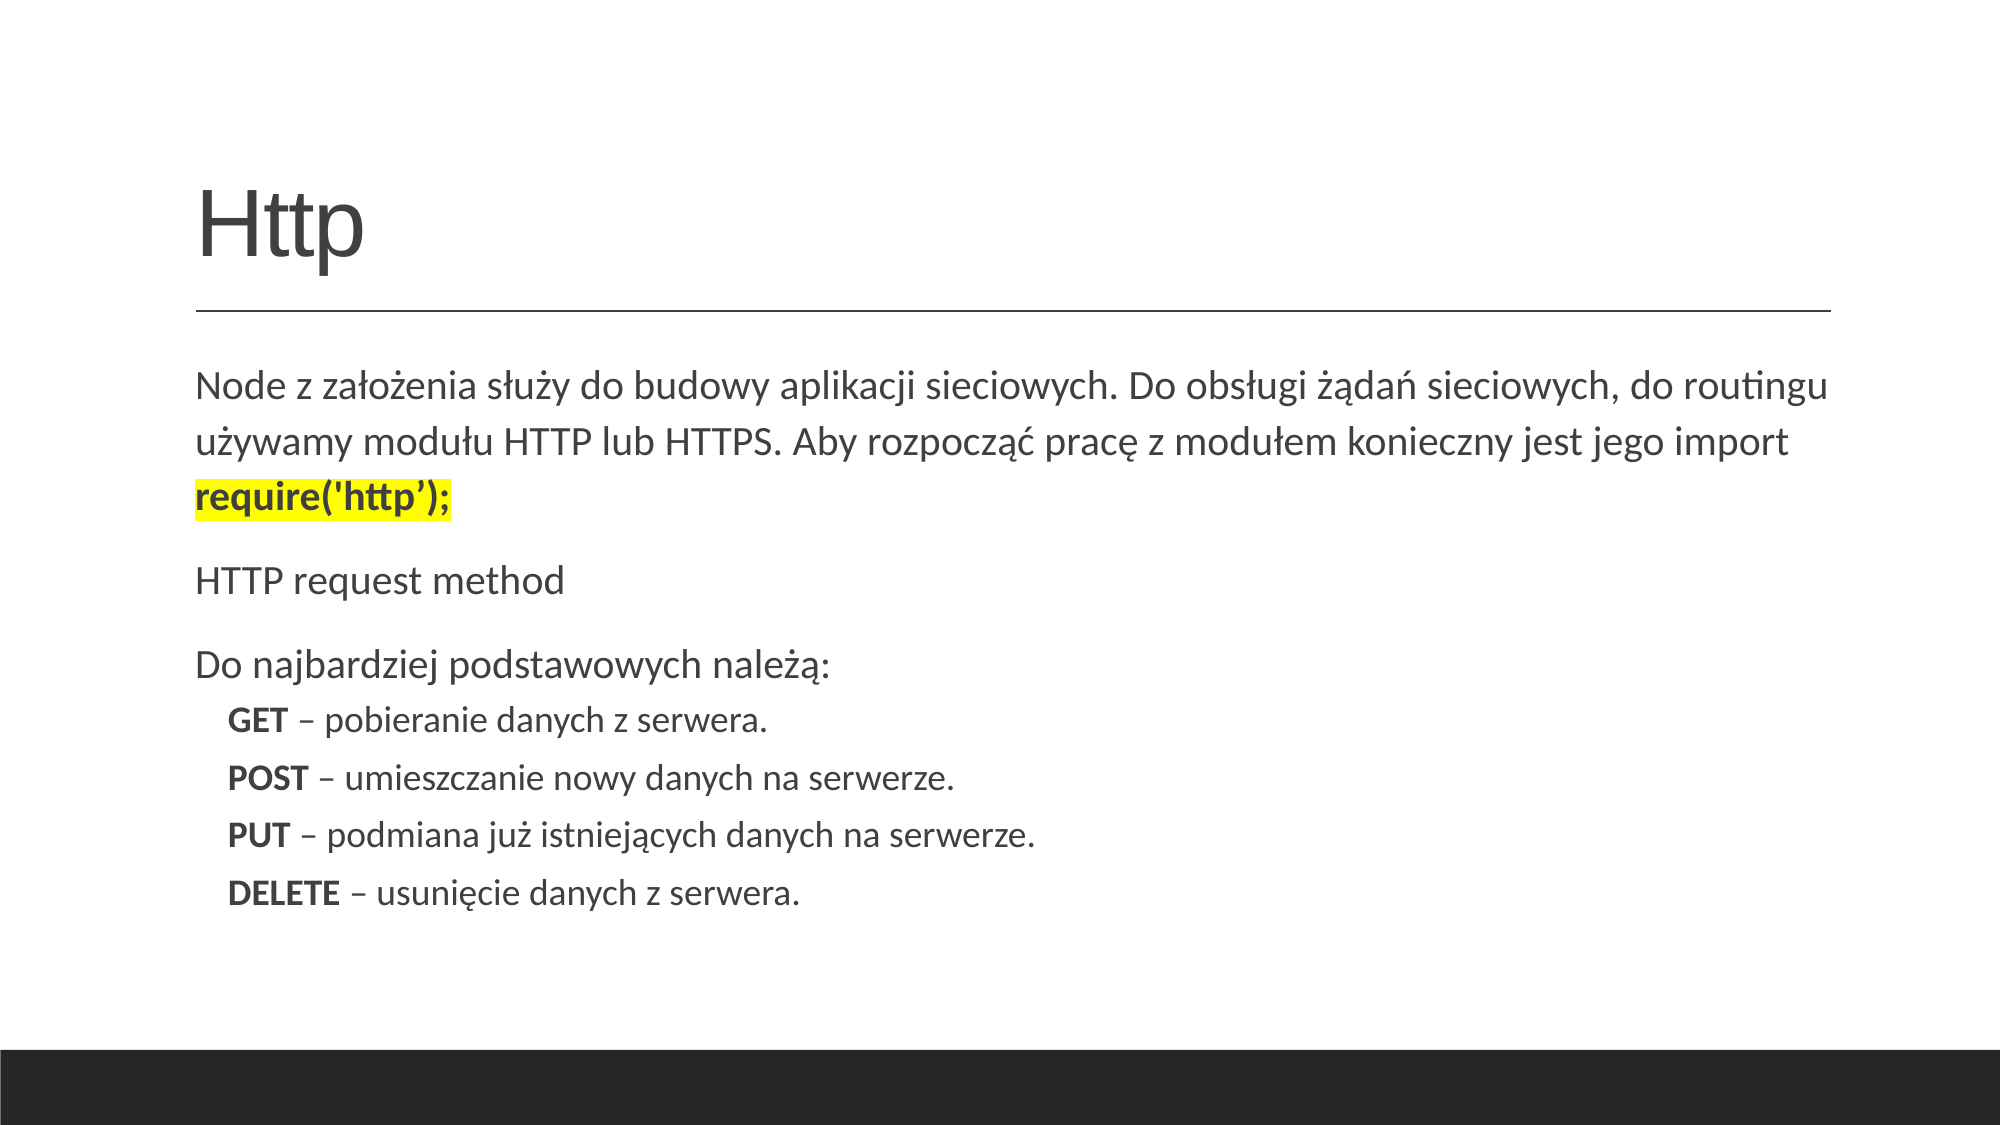

# Http
Node z założenia służy do budowy aplikacji sieciowych. Do obsługi żądań sieciowych, do routingu używamy modułu HTTP lub HTTPS. Aby rozpocząć pracę z modułem konieczny jest jego import require('http’);
HTTP request method
Do najbardziej podstawowych należą:
GET – pobieranie danych z serwera.
POST – umieszczanie nowy danych na serwerze.
PUT – podmiana już istniejących danych na serwerze.
DELETE – usunięcie danych z serwera.